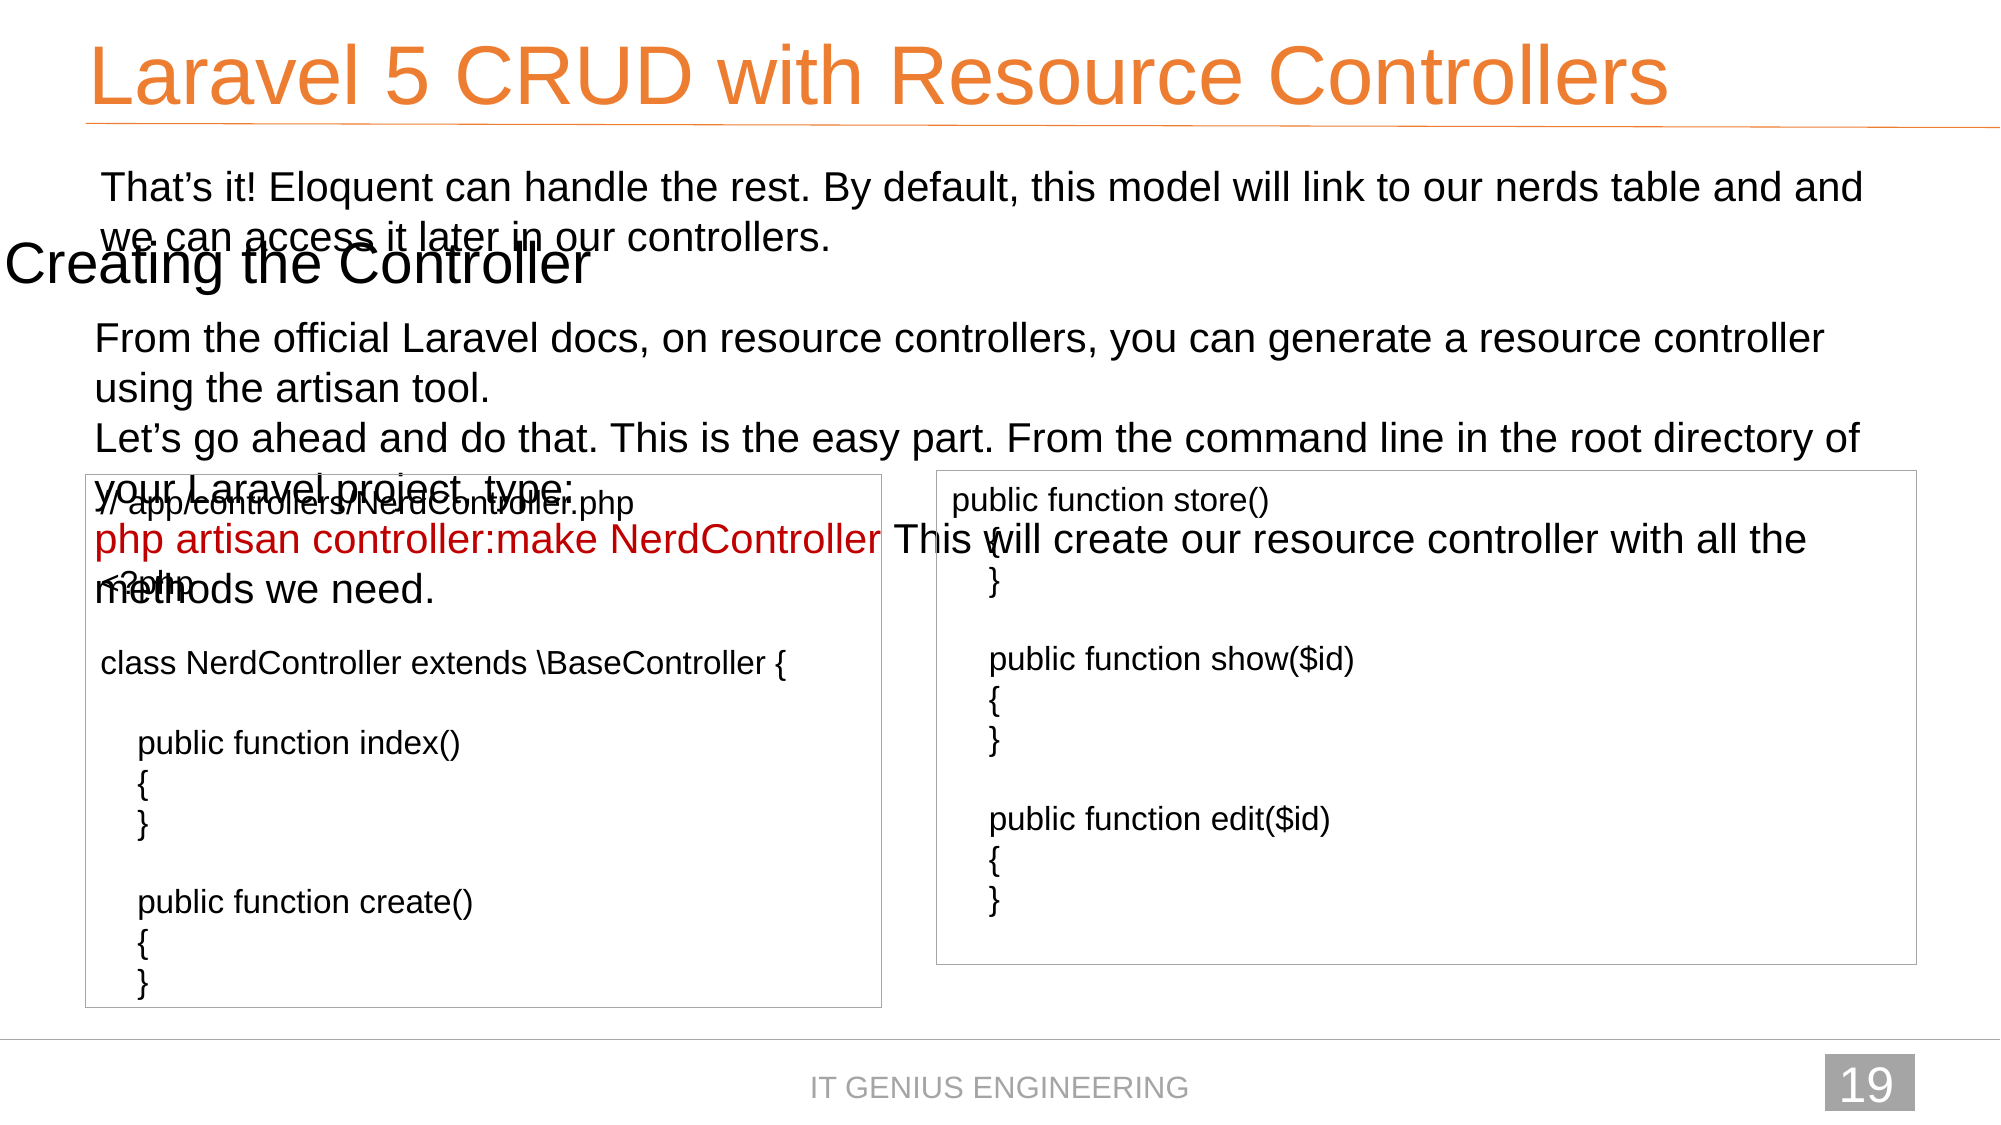

Laravel 5 CRUD with Resource Controllers
That’s it! Eloquent can handle the rest. By default, this model will link to our nerds table and and we can access it later in our controllers.
Creating the Controller
From the official Laravel docs, on resource controllers, you can generate a resource controller using the artisan tool.
Let’s go ahead and do that. This is the easy part. From the command line in the root directory of your Laravel project, type:
php artisan controller:make NerdController This will create our resource controller with all the methods we need.
public function store()
    {
    }

    public function show($id)
    {
    }

    public function edit($id)
    {
    }

// app/controllers/NerdController.php

<?php

class NerdController extends \BaseController {

    public function index()
    {
    }

    public function create()
    {
    }
192
IT GENIUS ENGINEERING